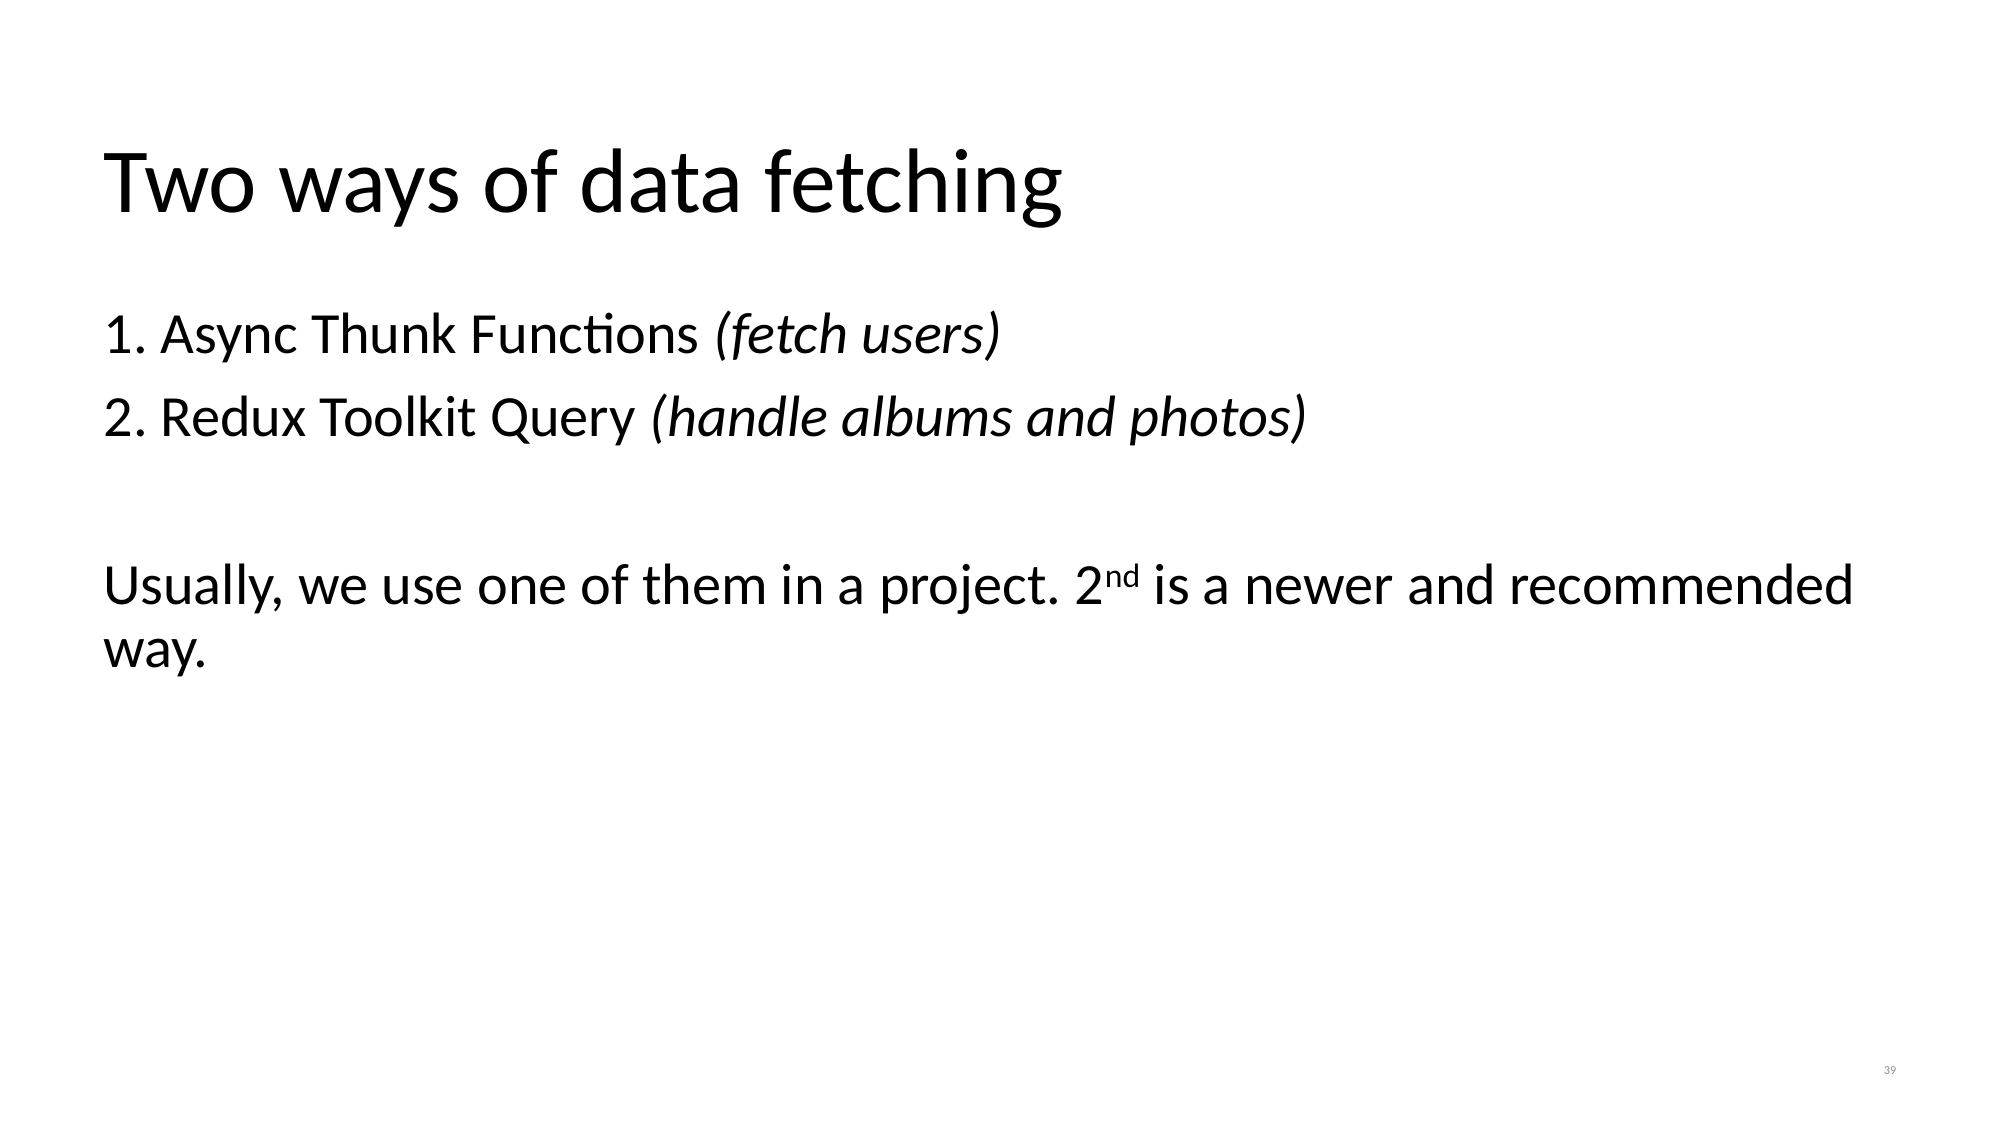

# Two ways of data fetching
1. Async Thunk Functions (fetch users)
2. Redux Toolkit Query (handle albums and photos)

Usually, we use one of them in a project. 2nd is a newer and recommended way.

39